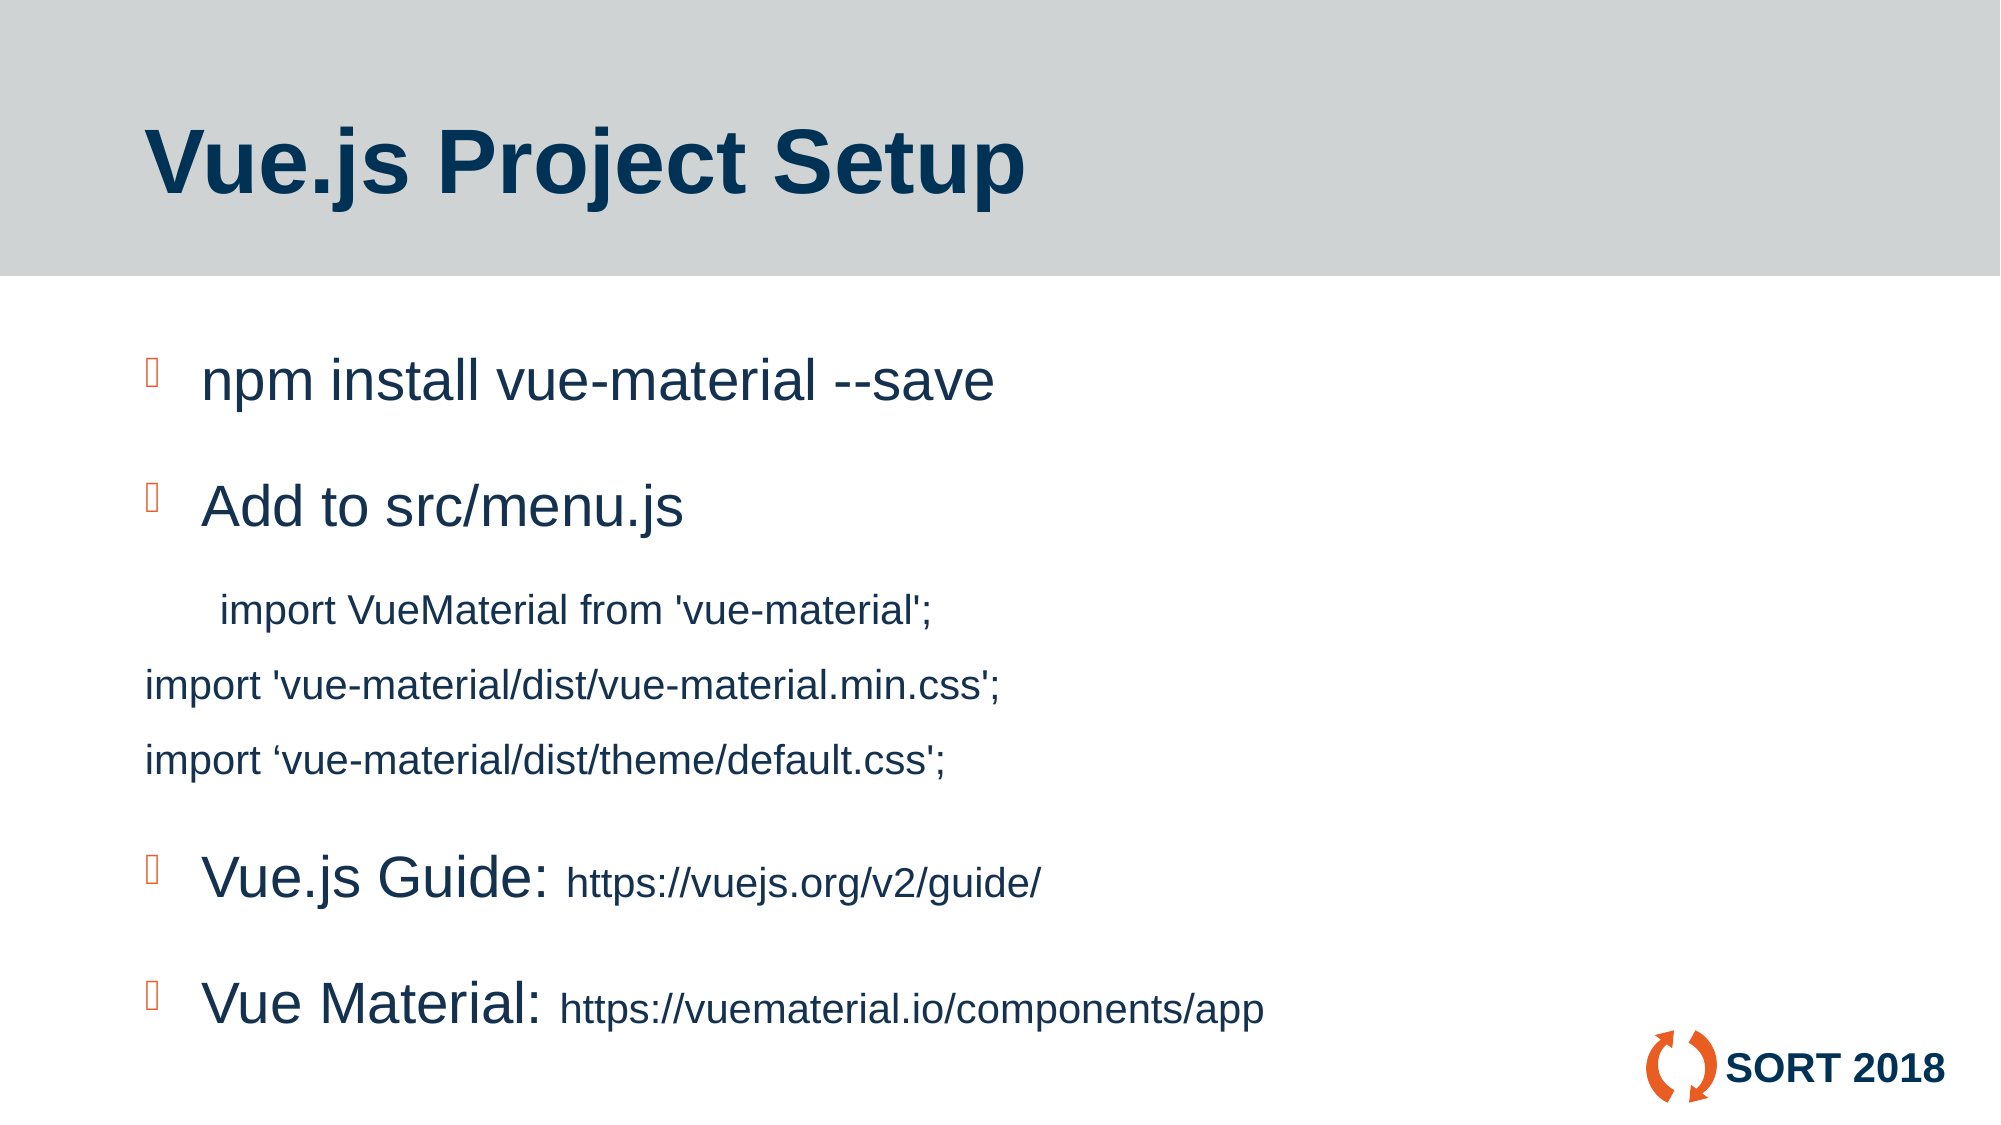

# Vue.js Project Setup
npm install vue-material --save
Add to src/menu.js
import VueMaterial from 'vue-material';
import 'vue-material/dist/vue-material.min.css';
import ‘vue-material/dist/theme/default.css';
Vue.js Guide: https://vuejs.org/v2/guide/
Vue Material: https://vuematerial.io/components/app